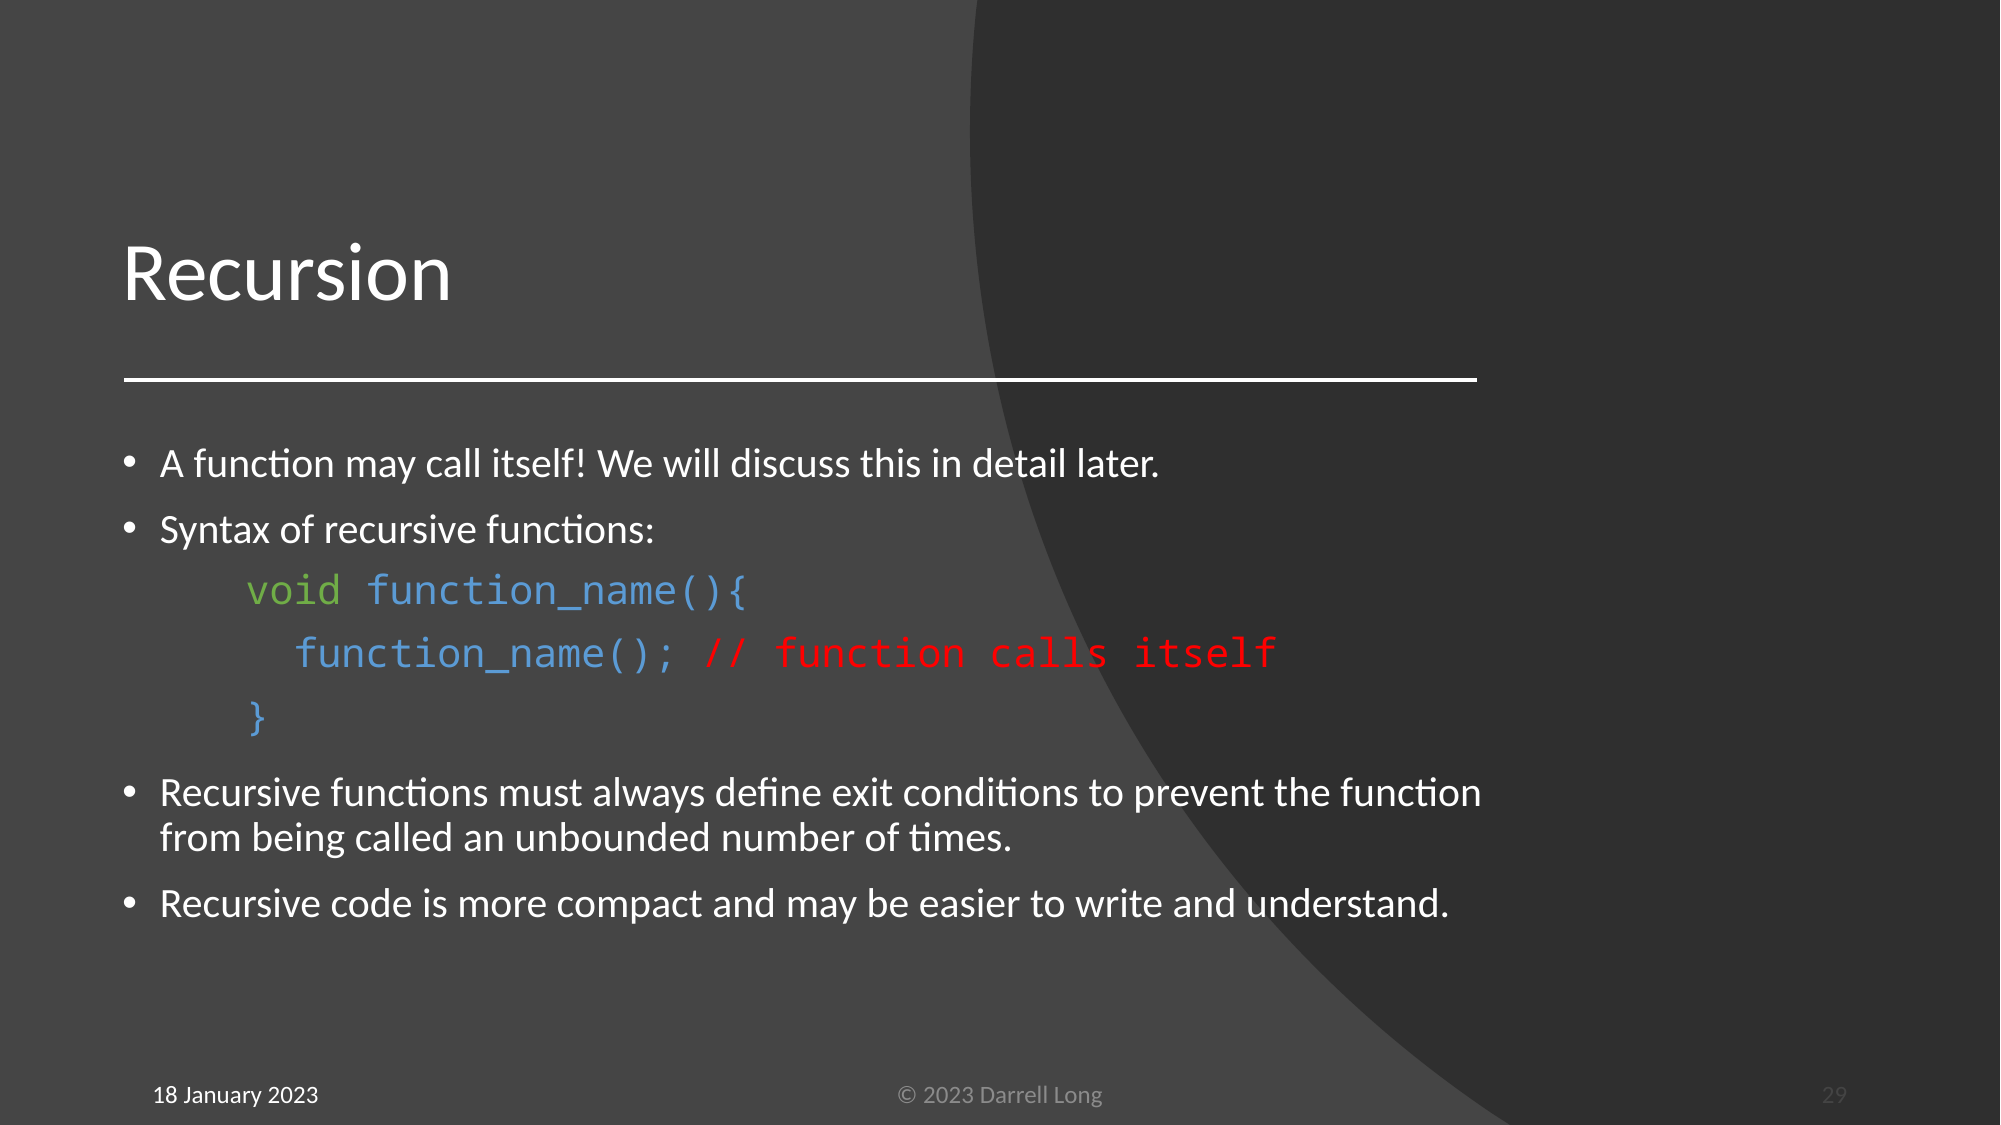

# Recursion
A function may call itself! We will discuss this in detail later.
Syntax of recursive functions:

Recursive functions must always define exit conditions to prevent the function from being called an unbounded number of times.
Recursive code is more compact and may be easier to write and understand.
void function_name(){
  function_name(); // function calls itself
}
18 January 2023
© 2023 Darrell Long
29